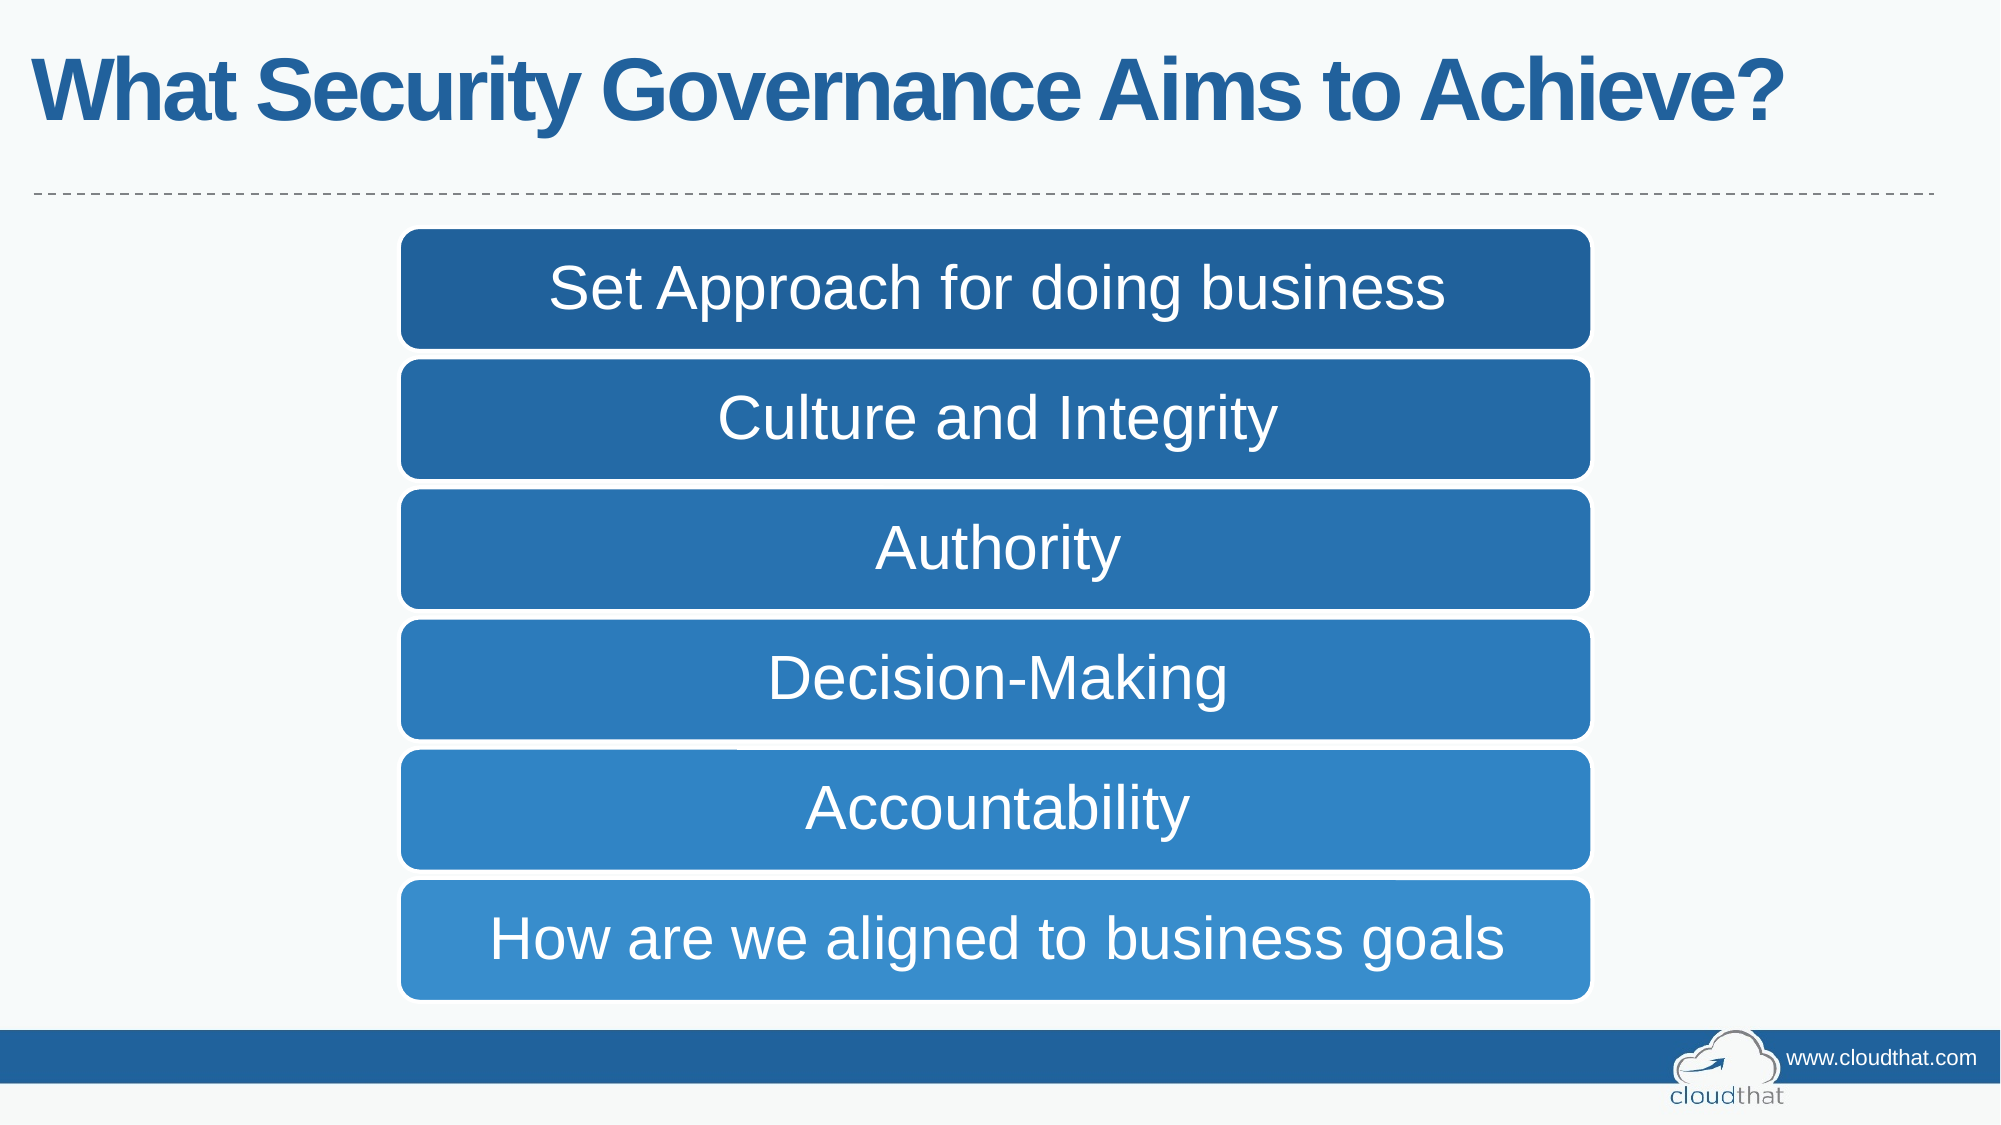

# What Security Governance Aims to Achieve?
Set Approach for doing business
Culture and Integrity
Authority
Decision-Making
Accountability
How are we aligned to business goals